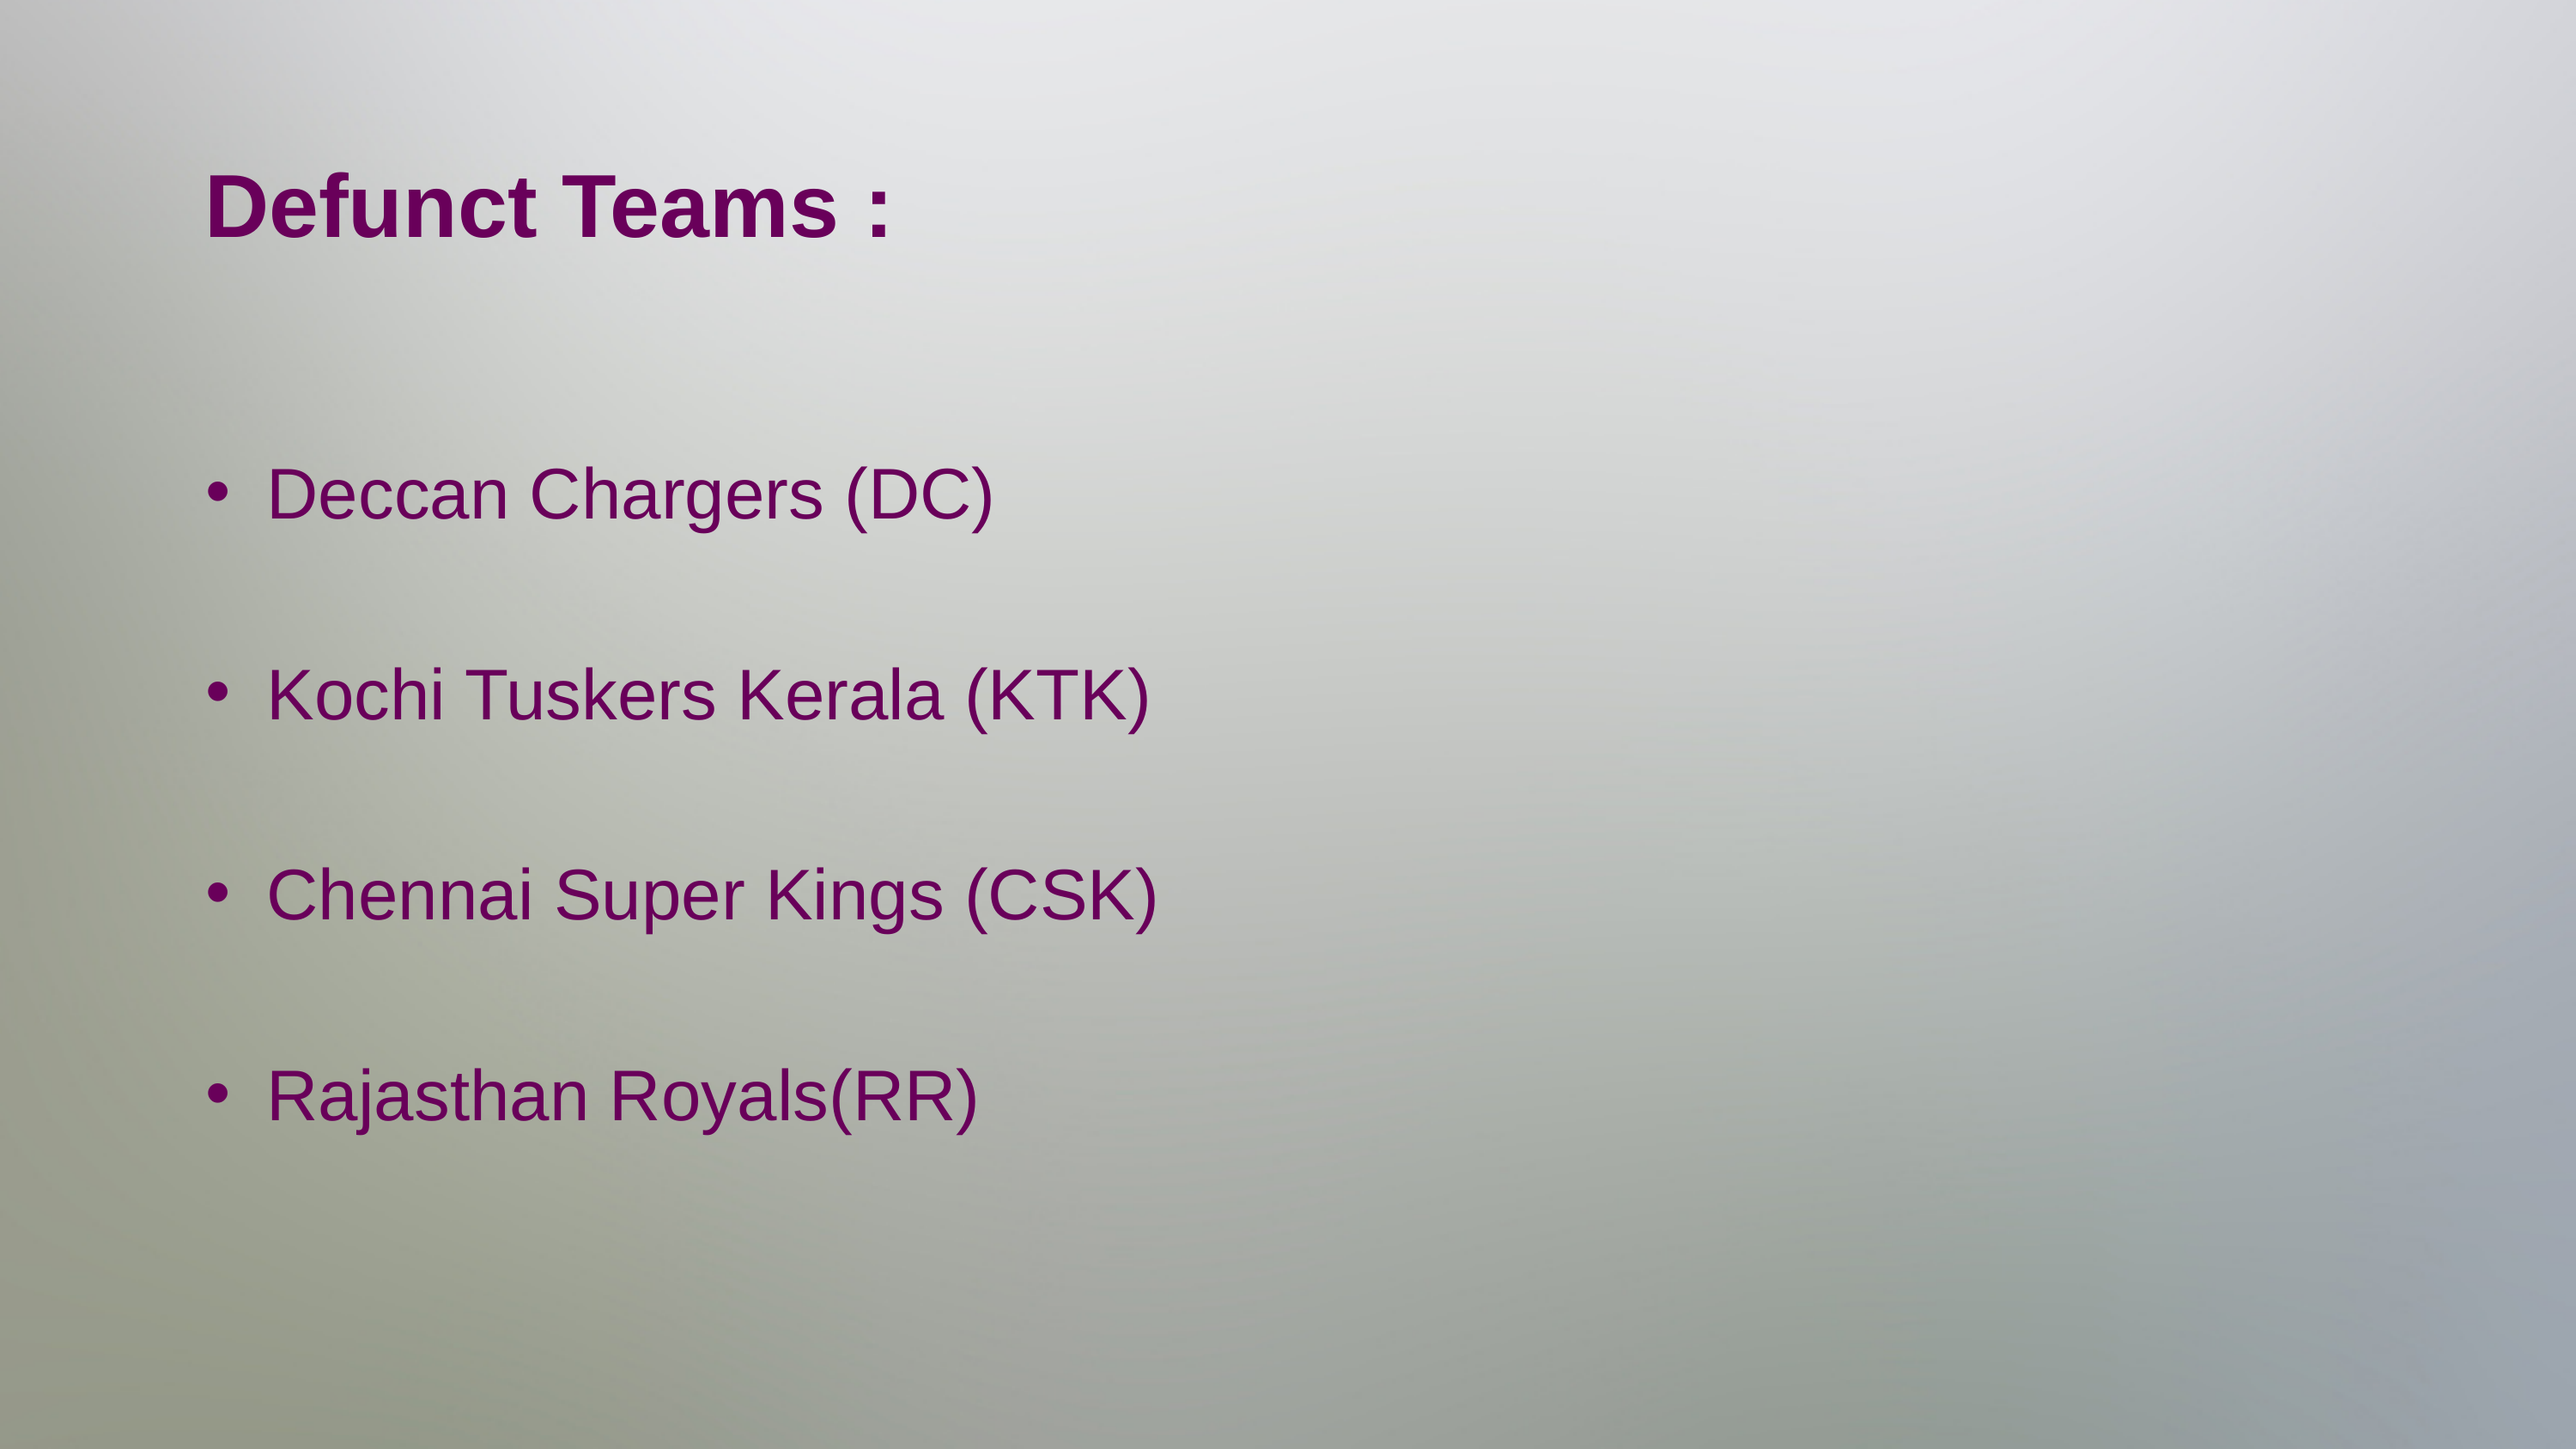

Defunct Teams :
Deccan Chargers (DC)

Kochi Tuskers Kerala (KTK)

Chennai Super Kings (CSK)

Rajasthan Royals(RR)